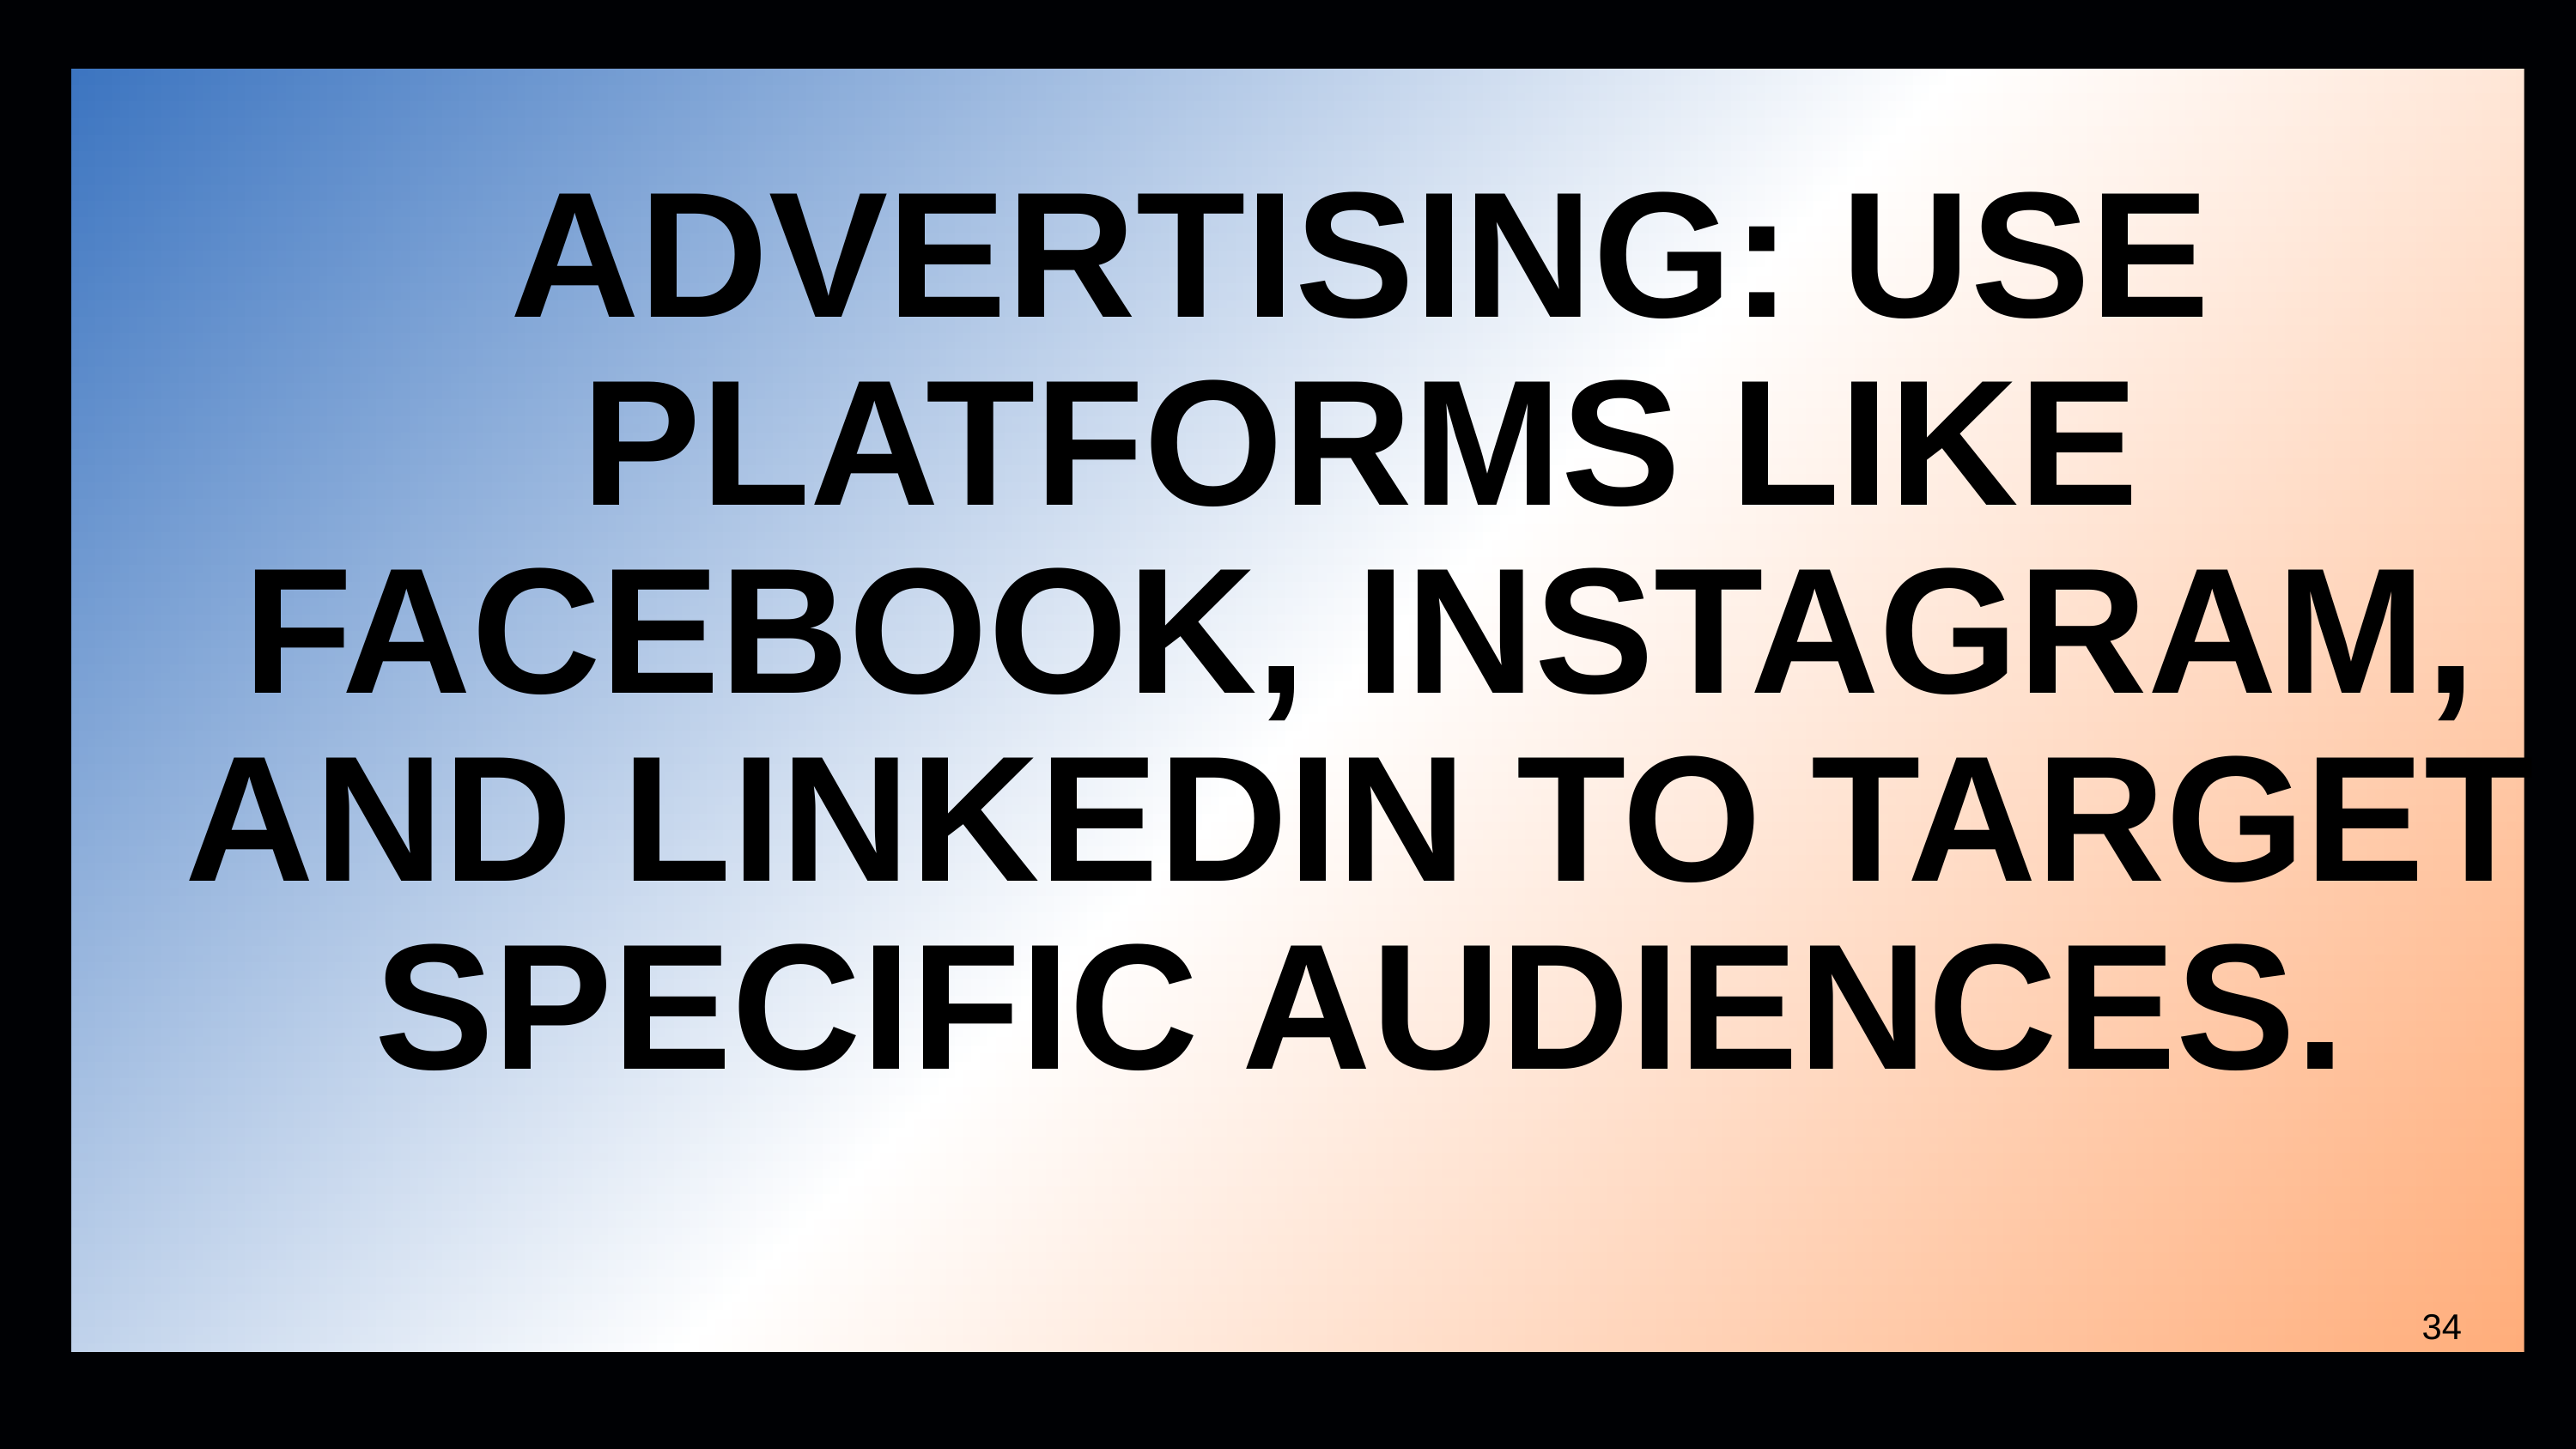

ADVERTISING: USE PLATFORMS LIKE FACEBOOK, INSTAGRAM, AND LINKEDIN TO TARGET SPECIFIC AUDIENCES.

34